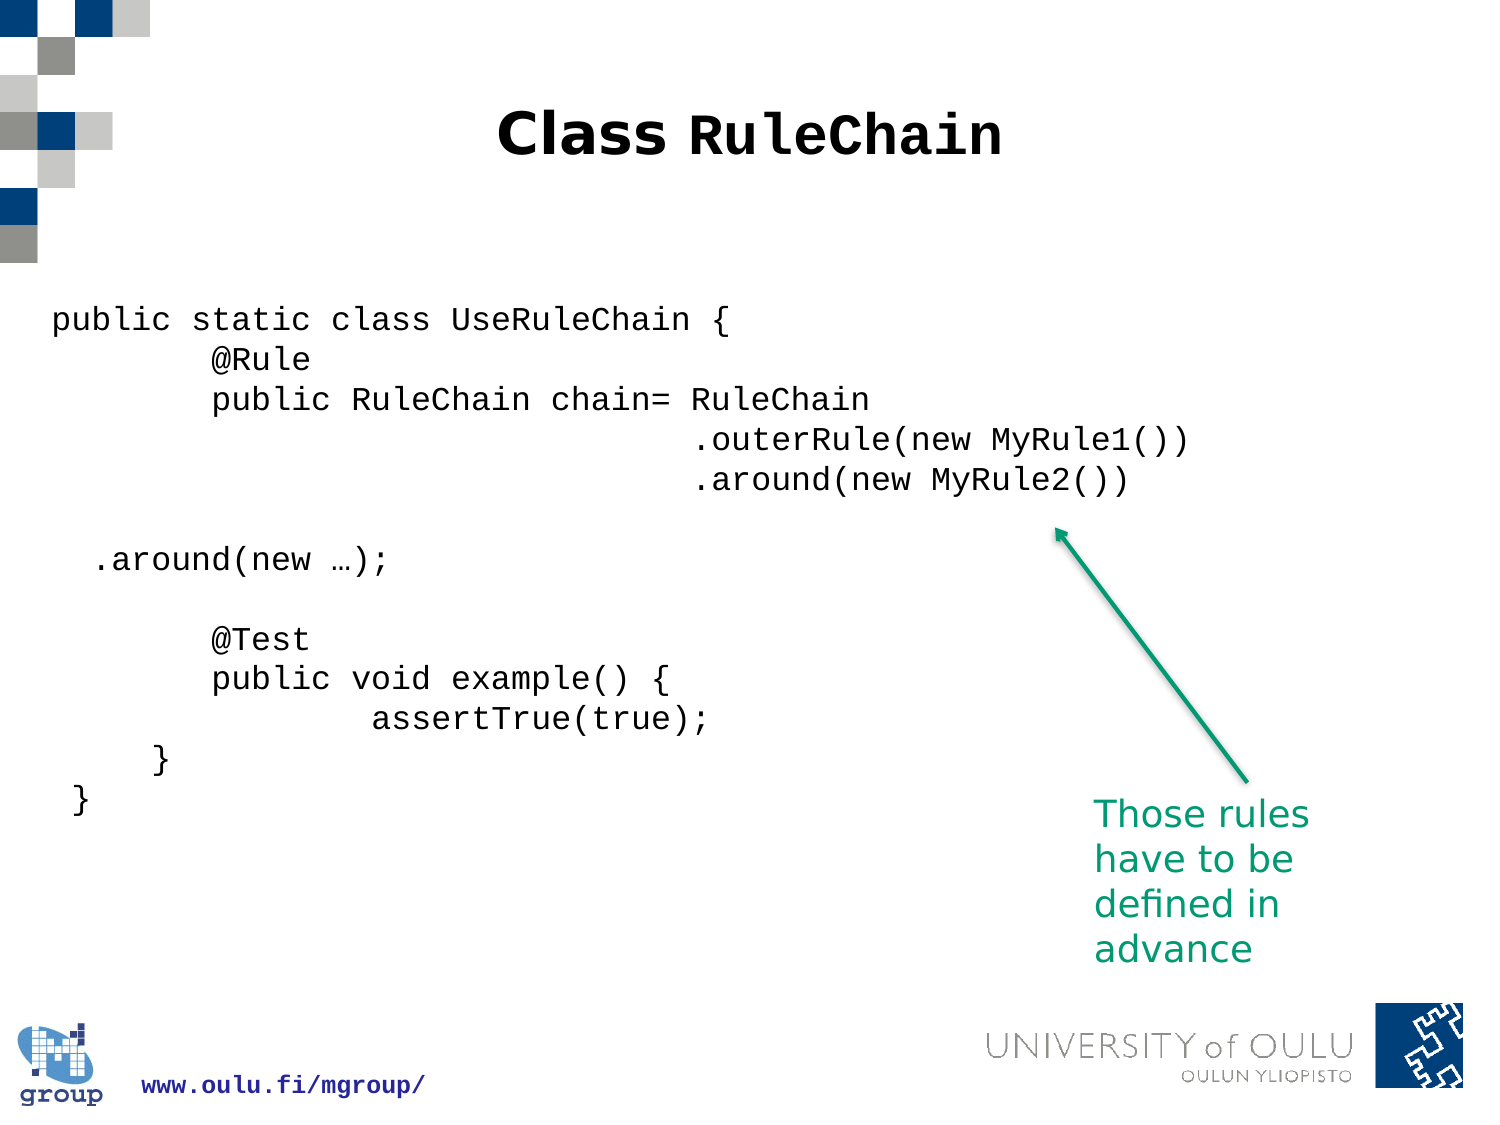

# Class RuleChain
public static class UseRuleChain {
        @Rule
        public RuleChain chain= RuleChain
                                .outerRule(new MyRule1())
                                .around(new MyRule2())
								  .around(new …);

        @Test
        public void example() {
                assertTrue(true);
     }
 }
Those rules have to be defined in advance